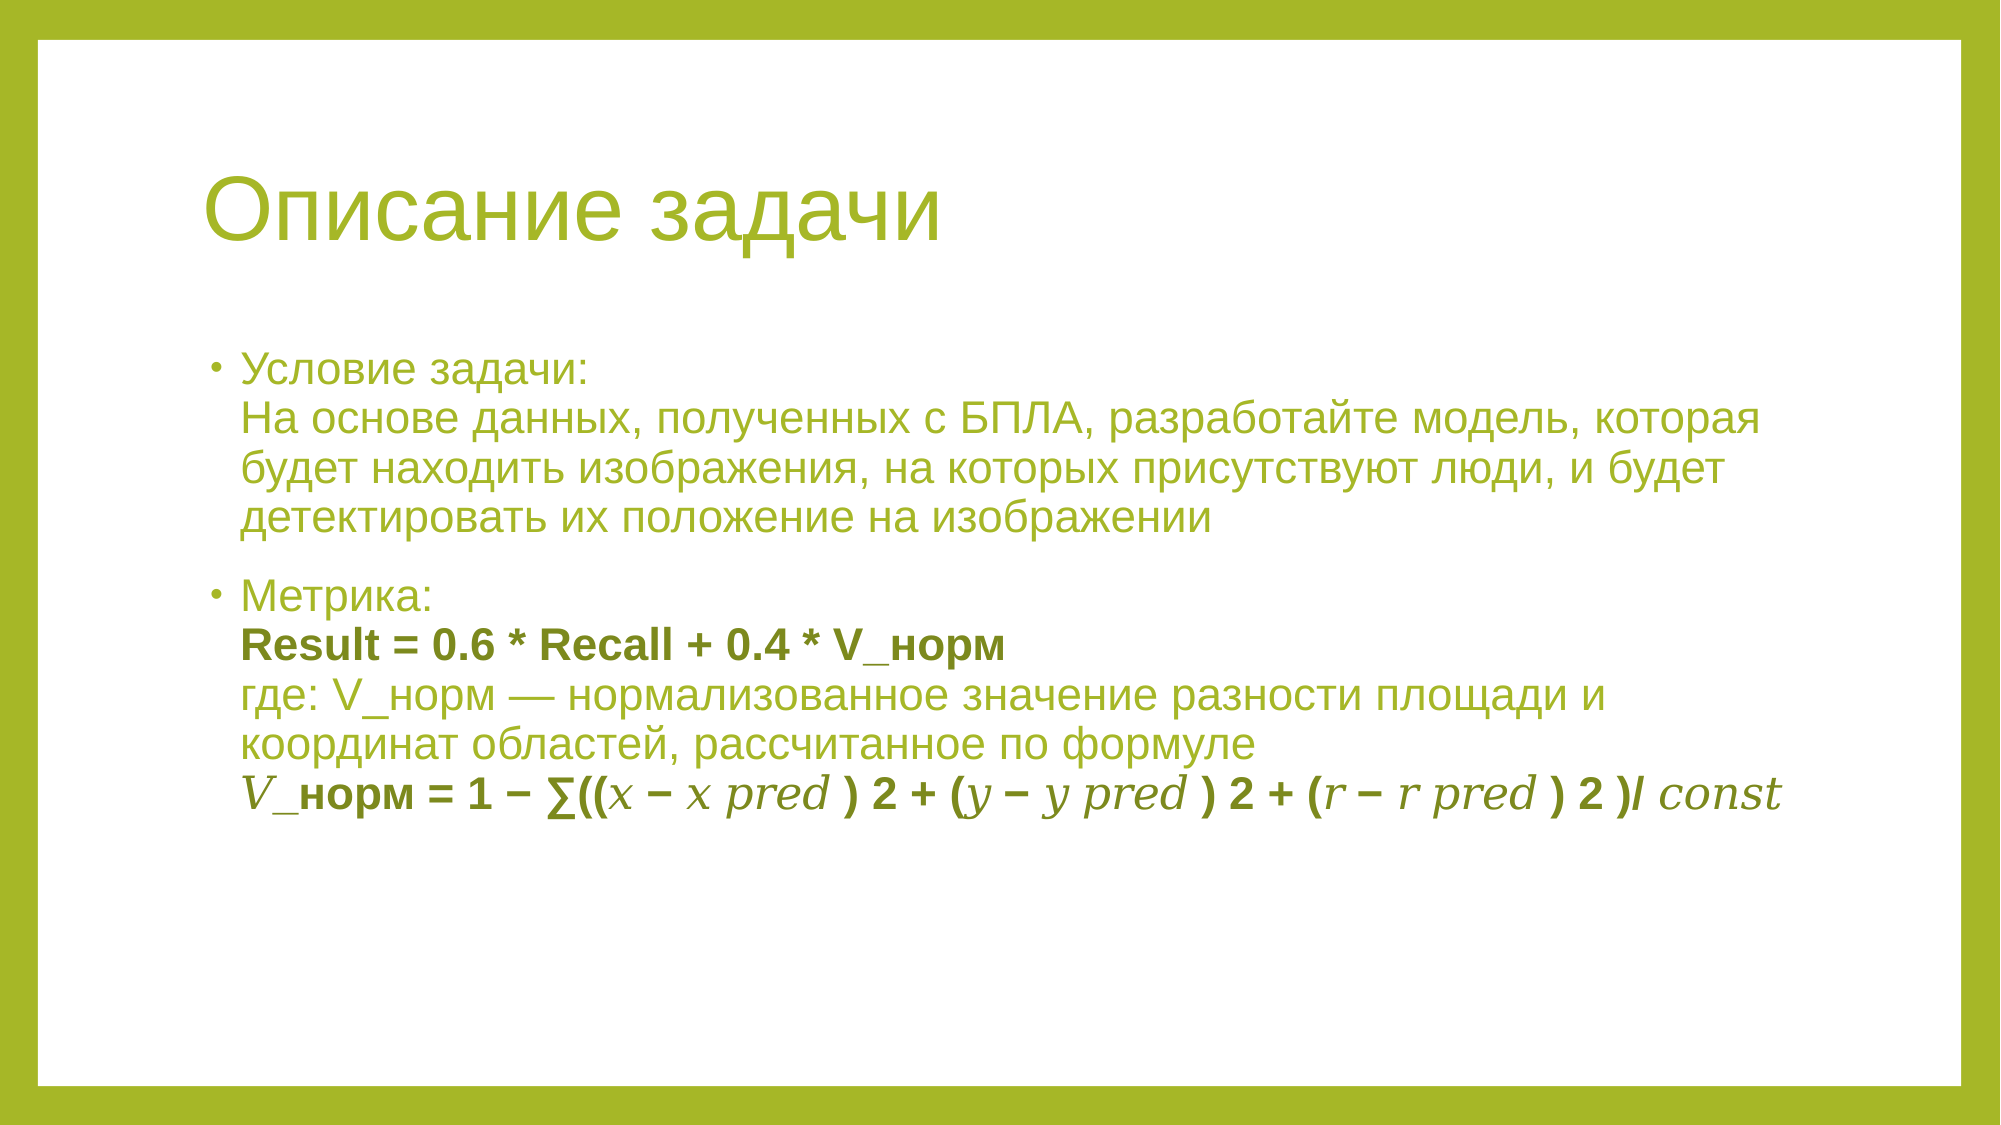

# Описание задачи
Условие задачи:
На основе данных, полученных с БПЛА, разработайте модель, которая будет находить изображения, на которых присутствуют люди, и будет детектировать их положение на изображении
Метрика:
Result = 0.6 * Recall + 0.4 * V_норм
где: V_норм — нормализованное значение разности площади и координат областей, рассчитанное по формуле
𝑉_норм = 1 − ∑((𝑥 − 𝑥 𝑝𝑟𝑒𝑑 ) 2 + (𝑦 − 𝑦 𝑝𝑟𝑒𝑑 ) 2 + (𝑟 − 𝑟 𝑝𝑟𝑒𝑑 ) 2 )/ 𝑐𝑜𝑛𝑠𝑡